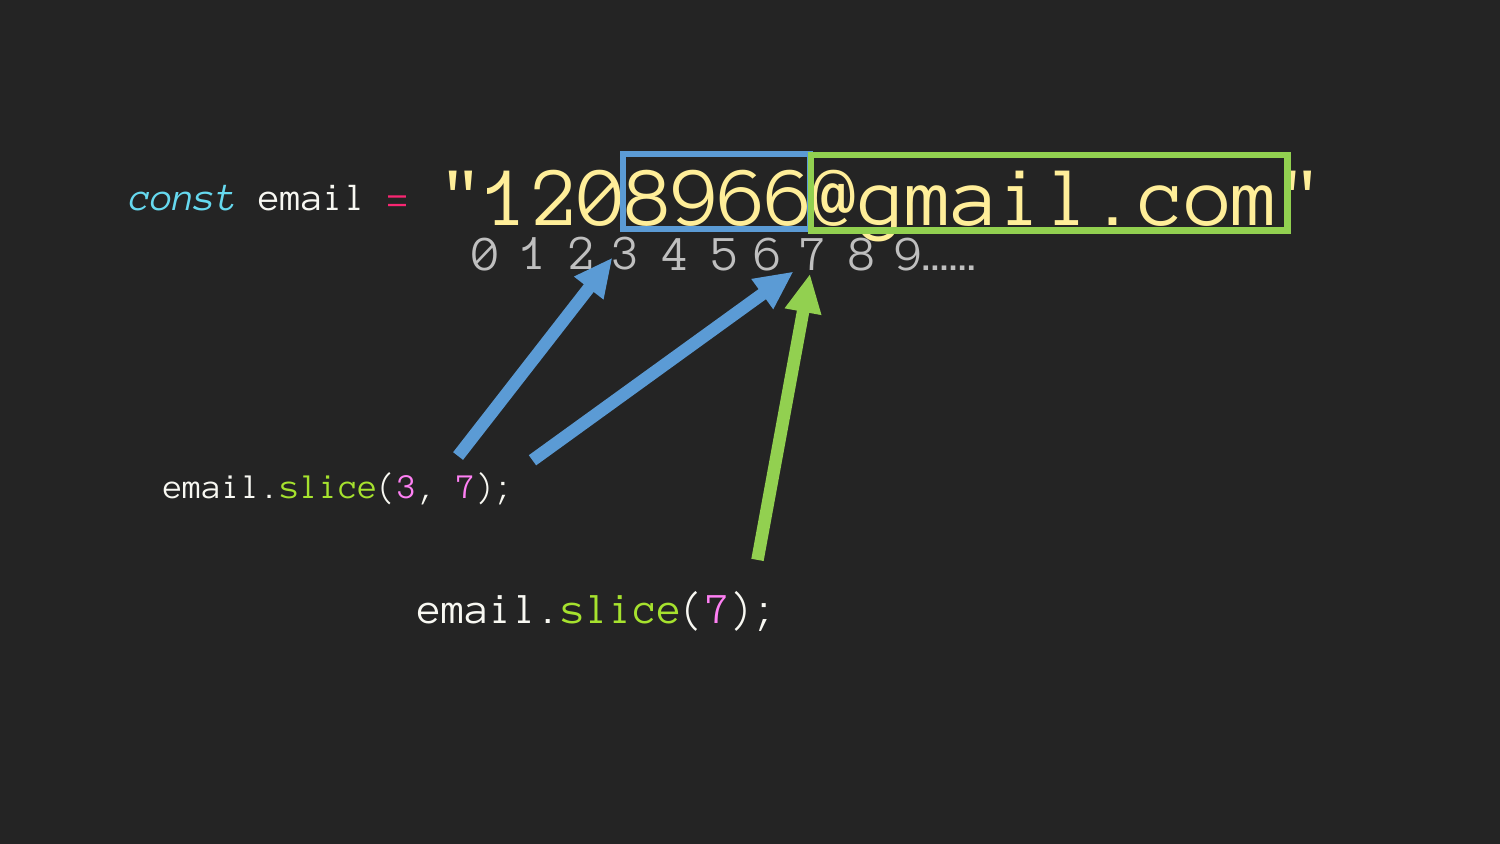

"1208966@gmail.com"

const email =
1
2
3
9……
0
4
5
6
7
8
email.slice(3, 7);
email.slice(7);